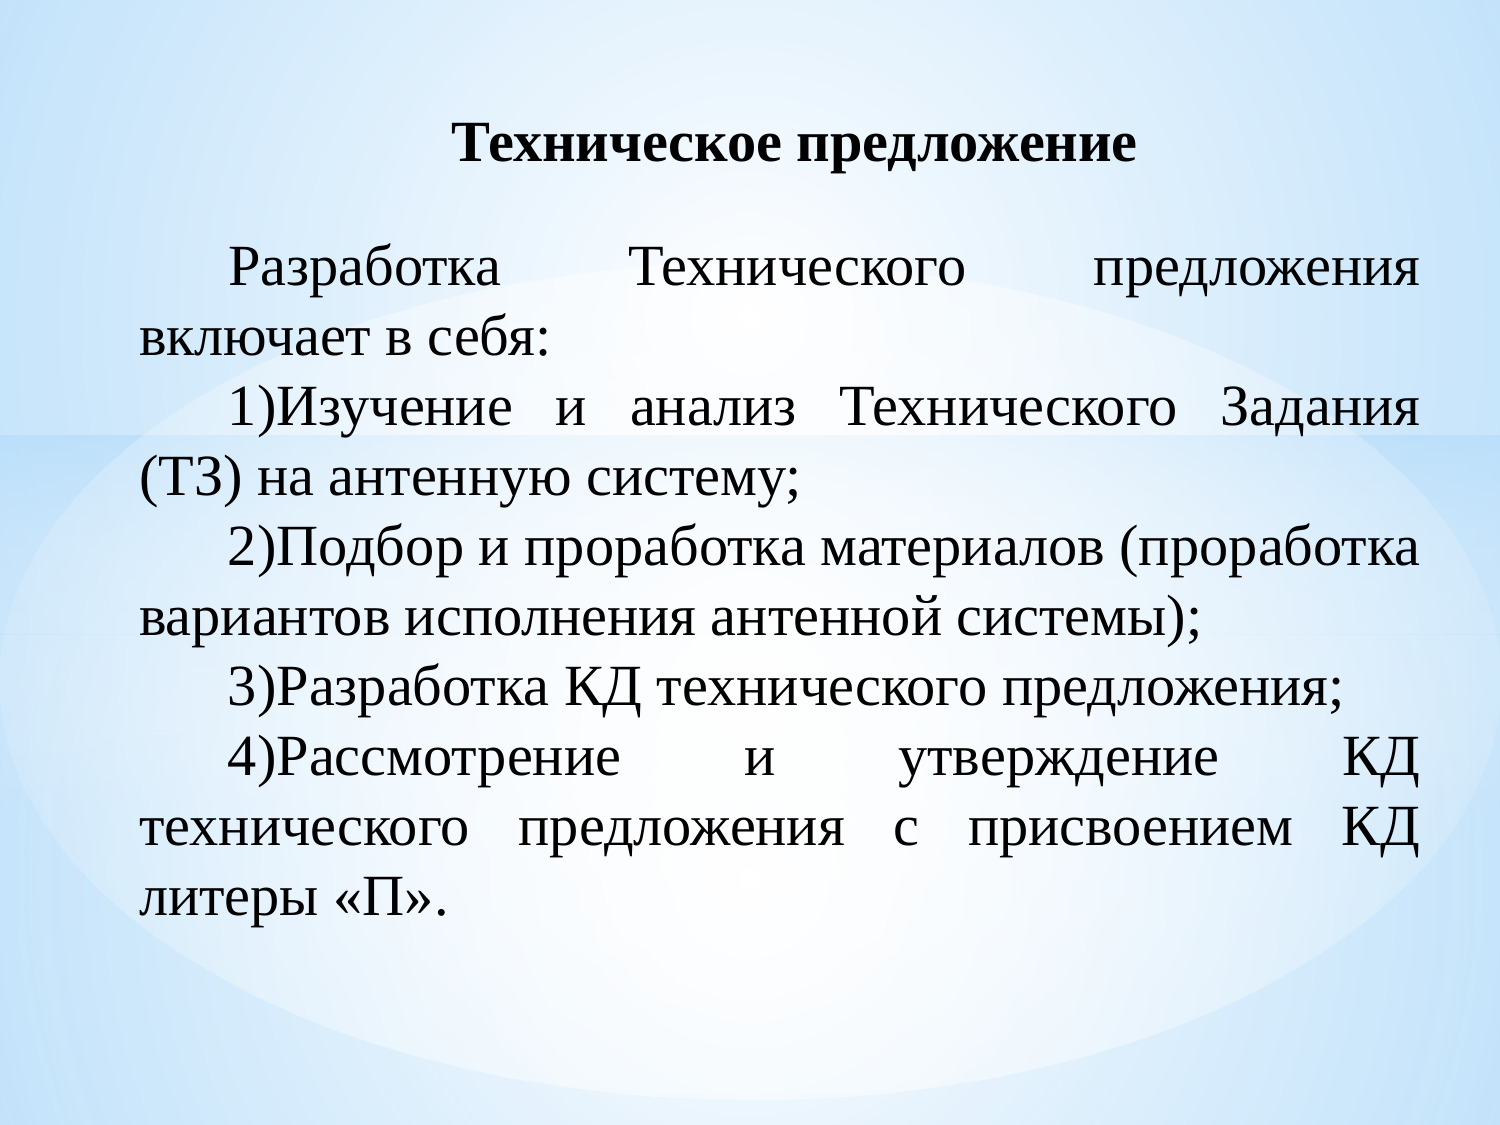

Техническое предложение
Разработка Технического предложения включает в себя:
Изучение и анализ Технического Задания (ТЗ) на антенную систему;
Подбор и проработка материалов (проработка вариантов исполнения антенной системы);
Разработка КД технического предложения;
Рассмотрение и утверждение КД технического предложения с присвоением КД литеры «П».